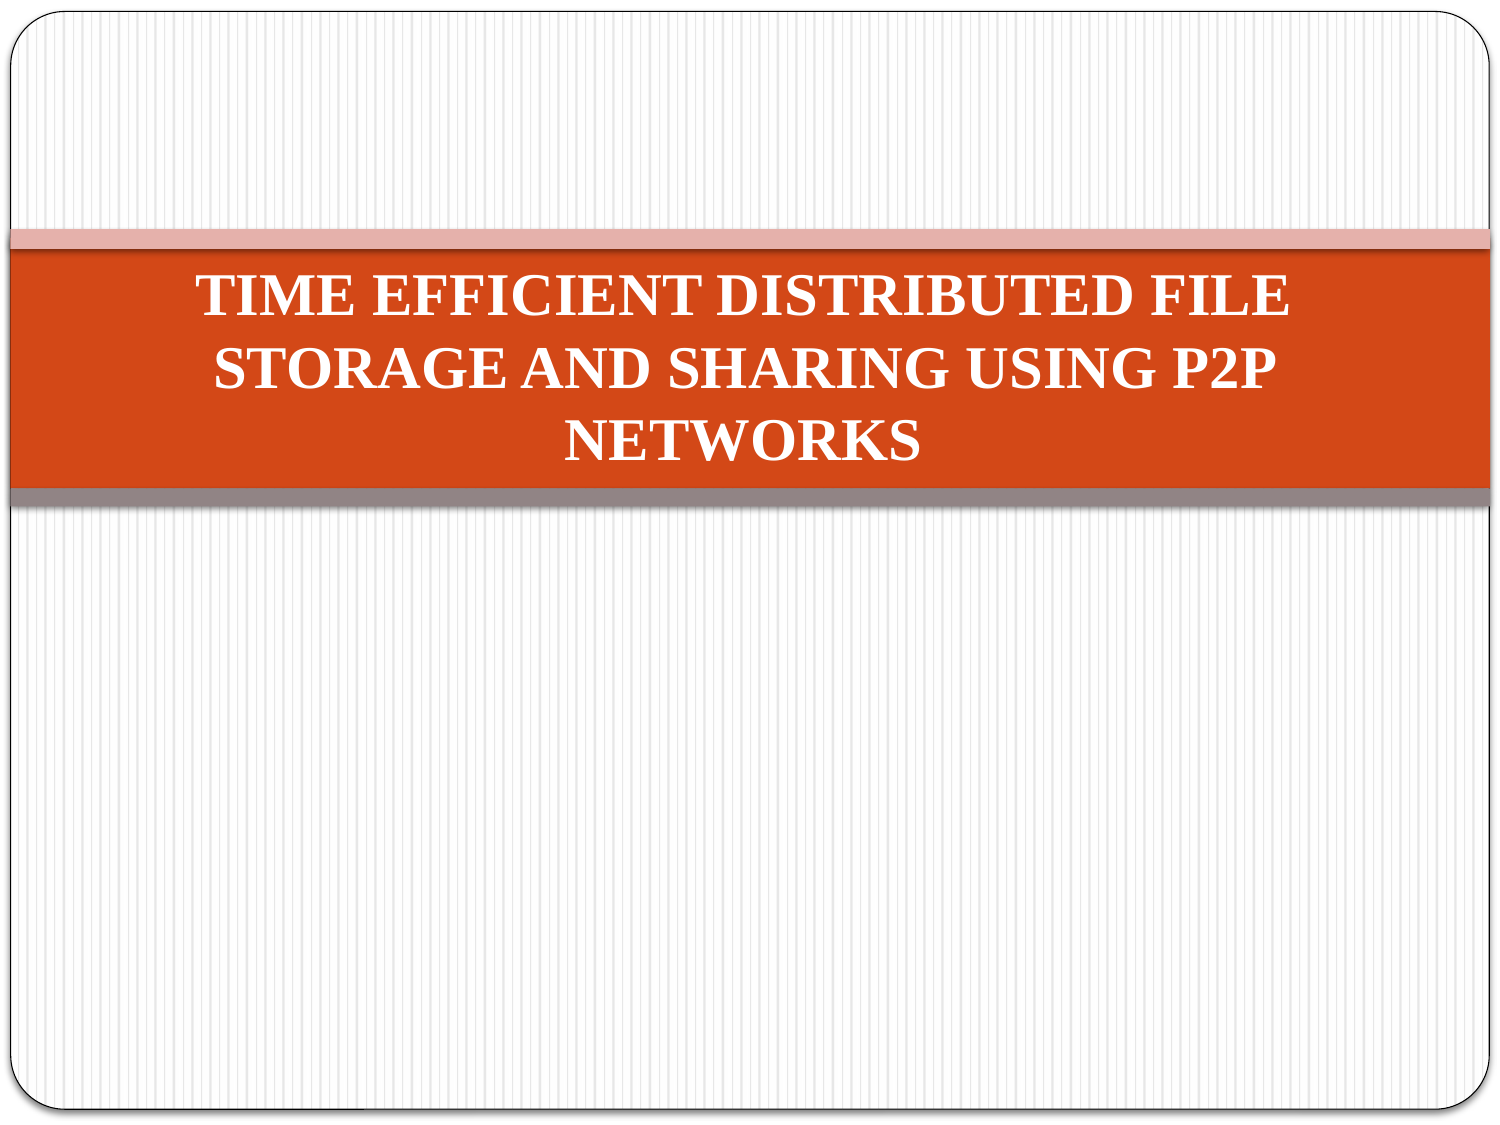

# TIME EFFICIENT DISTRIBUTED FILE STORAGE AND SHARING USING P2P NETWORKS